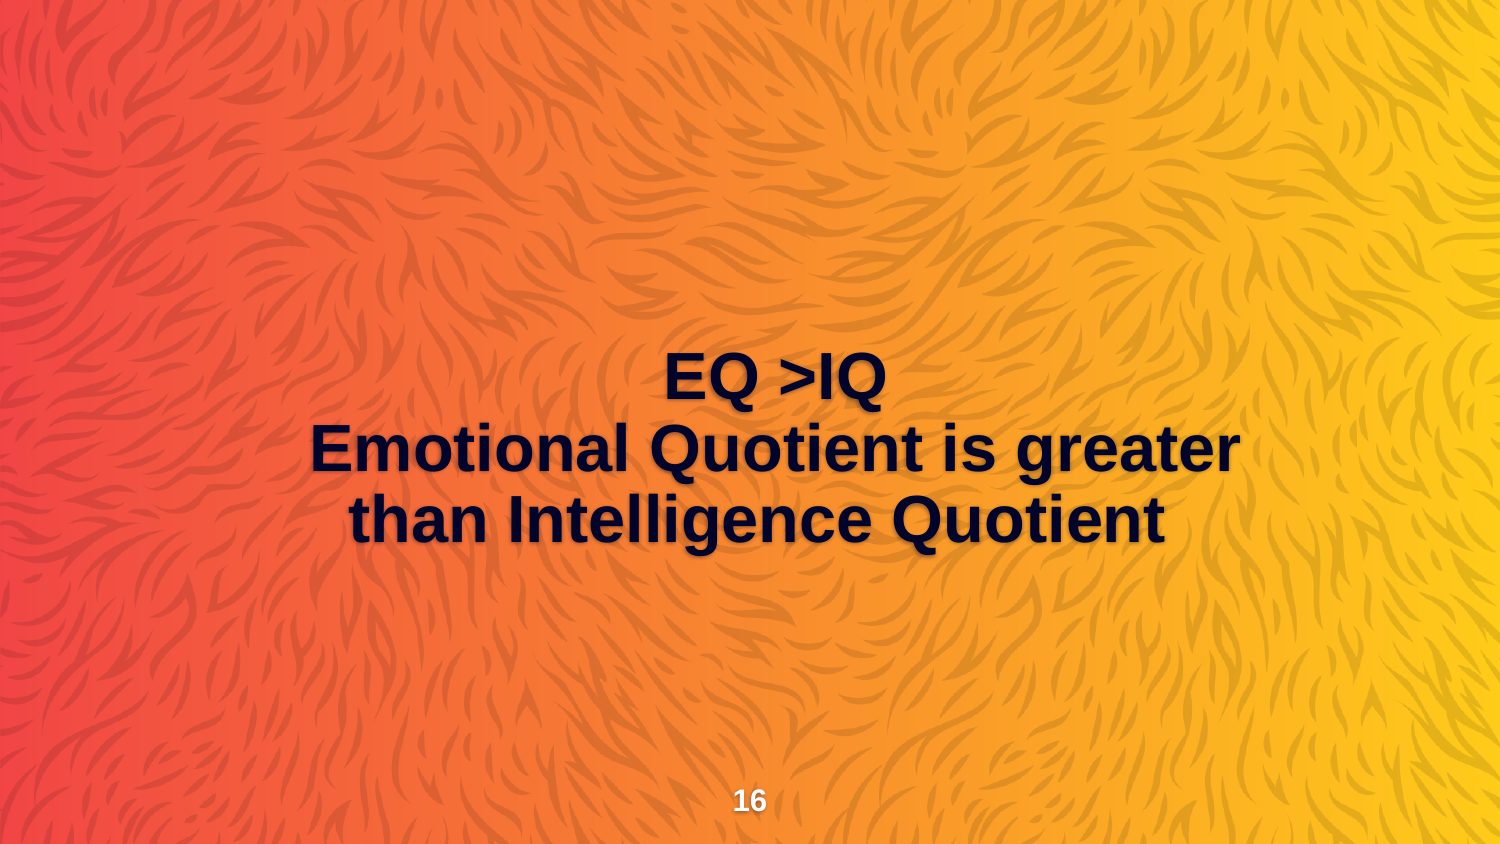

# EQ >IQ Emotional Quotient is greater than Intelligence Quotient
16